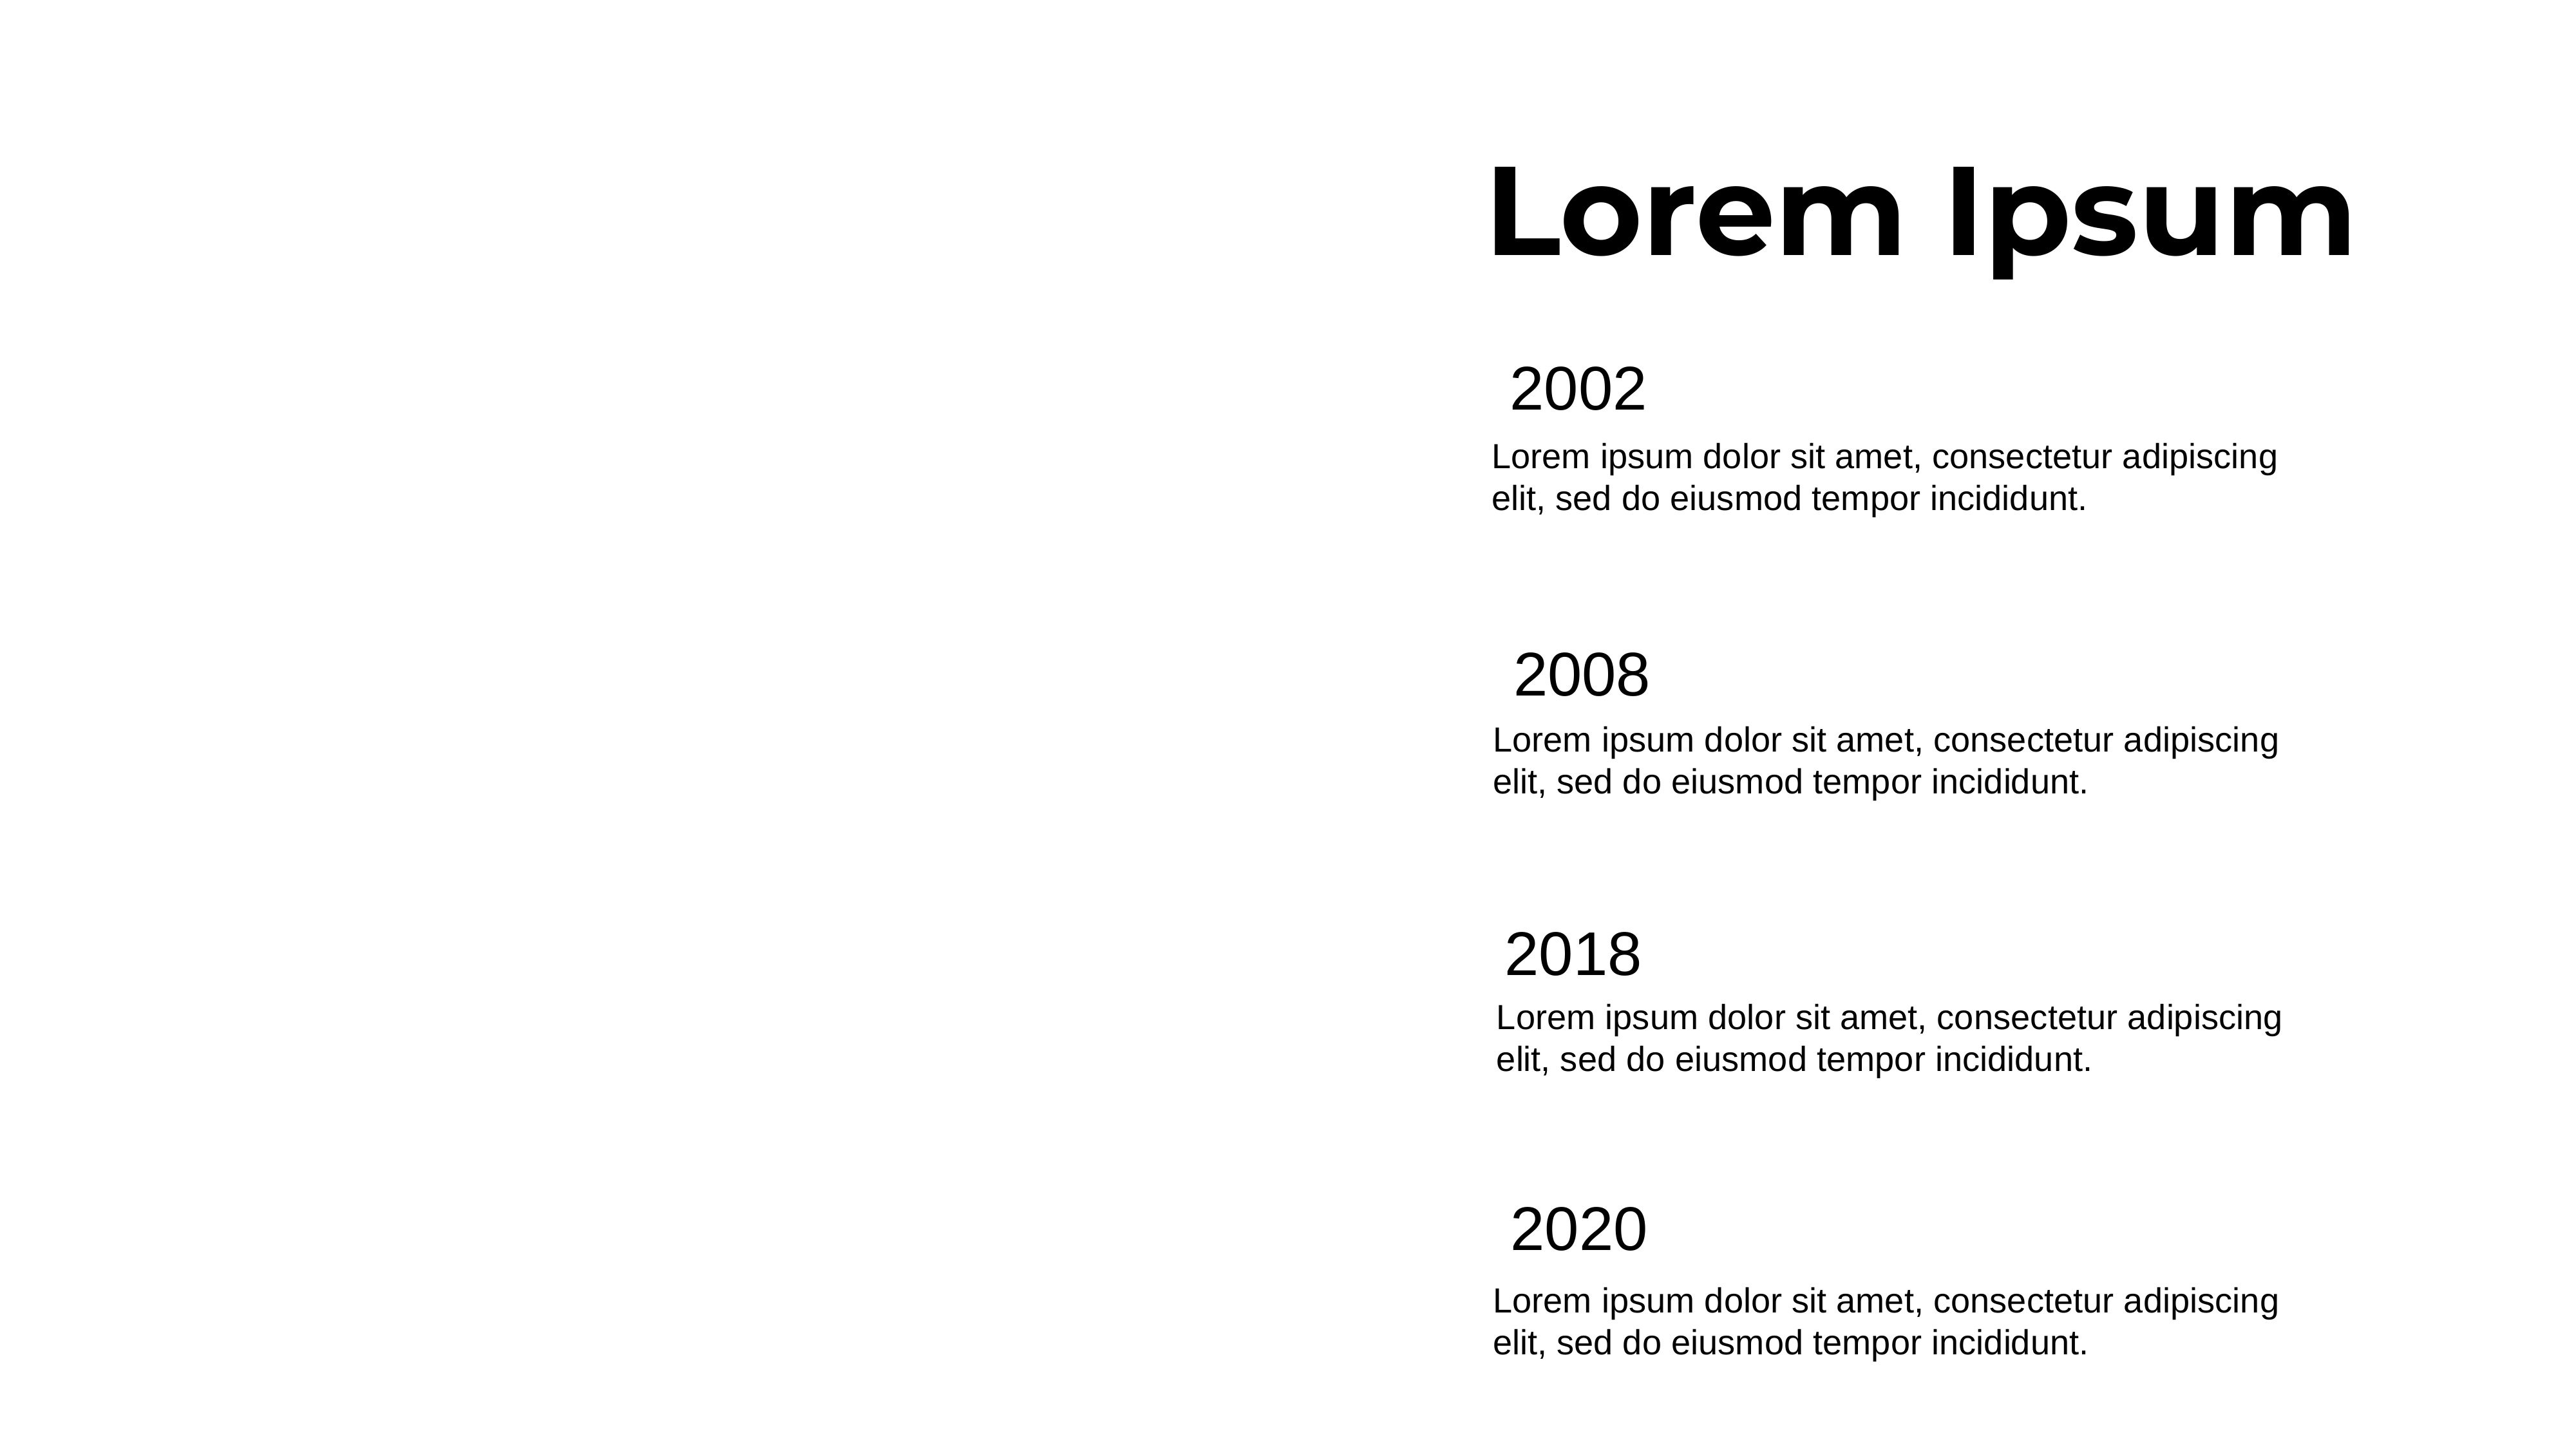

Lorem Ipsum

2002
Lorem ipsum dolor sit amet, consectetur adipiscing elit, sed do eiusmod tempor incididunt.

2008
Lorem ipsum dolor sit amet, consectetur adipiscing elit, sed do eiusmod tempor incididunt.

2018
Lorem ipsum dolor sit amet, consectetur adipiscing elit, sed do eiusmod tempor incididunt.
2020
Lorem ipsum dolor sit amet, consectetur adipiscing elit, sed do eiusmod tempor incididunt.